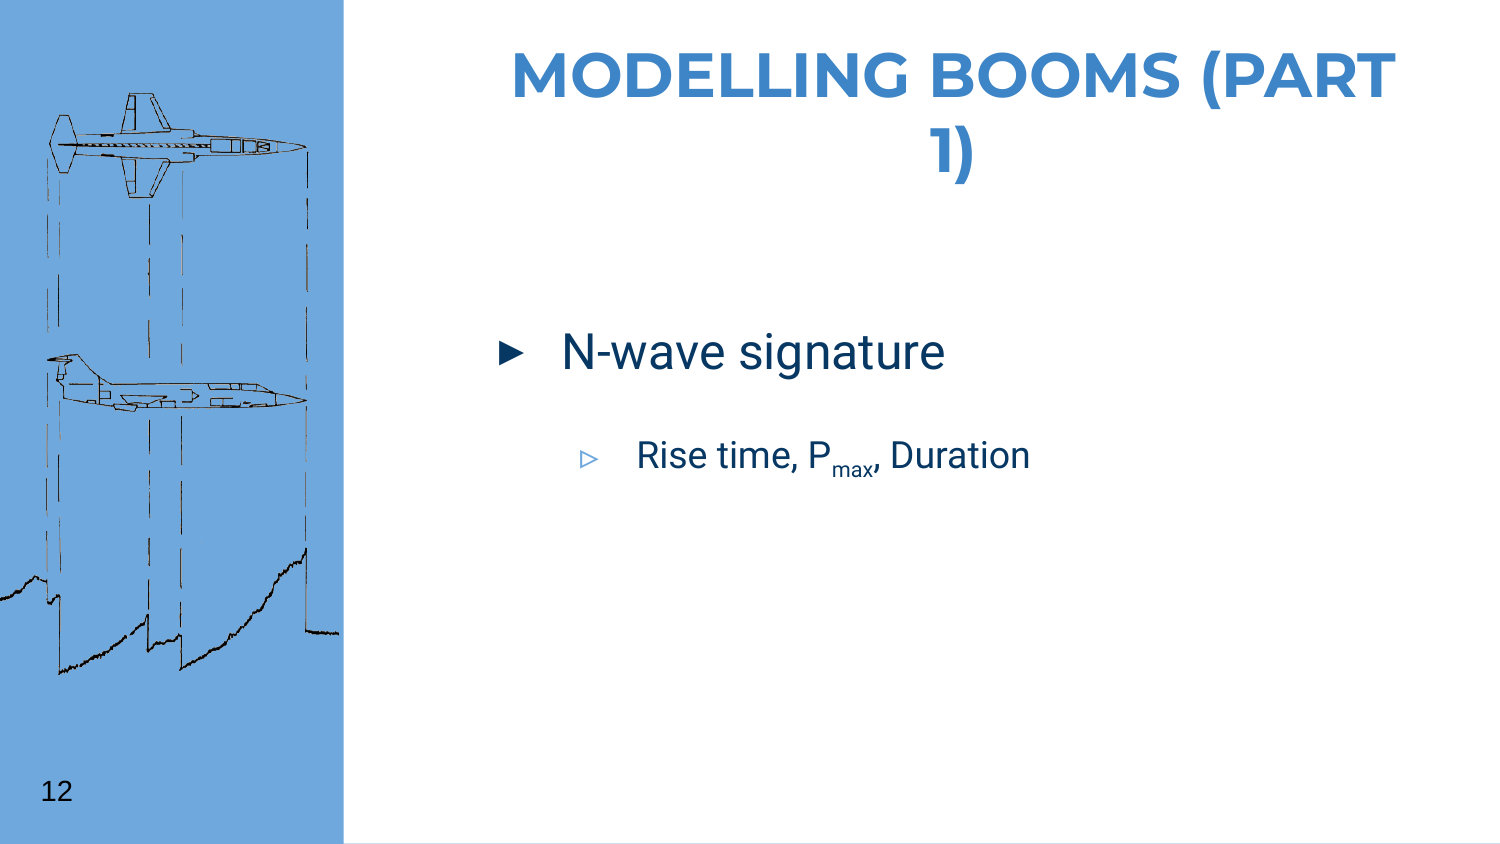

MODELLING BOOMS (PART 1)

N-wave signature
Rise time, Pmax, Duration
Front-shock-minimized (FSM)
Front-shock rise time, secondary rise time, peak overpressure, front-shock overpressure
#
12